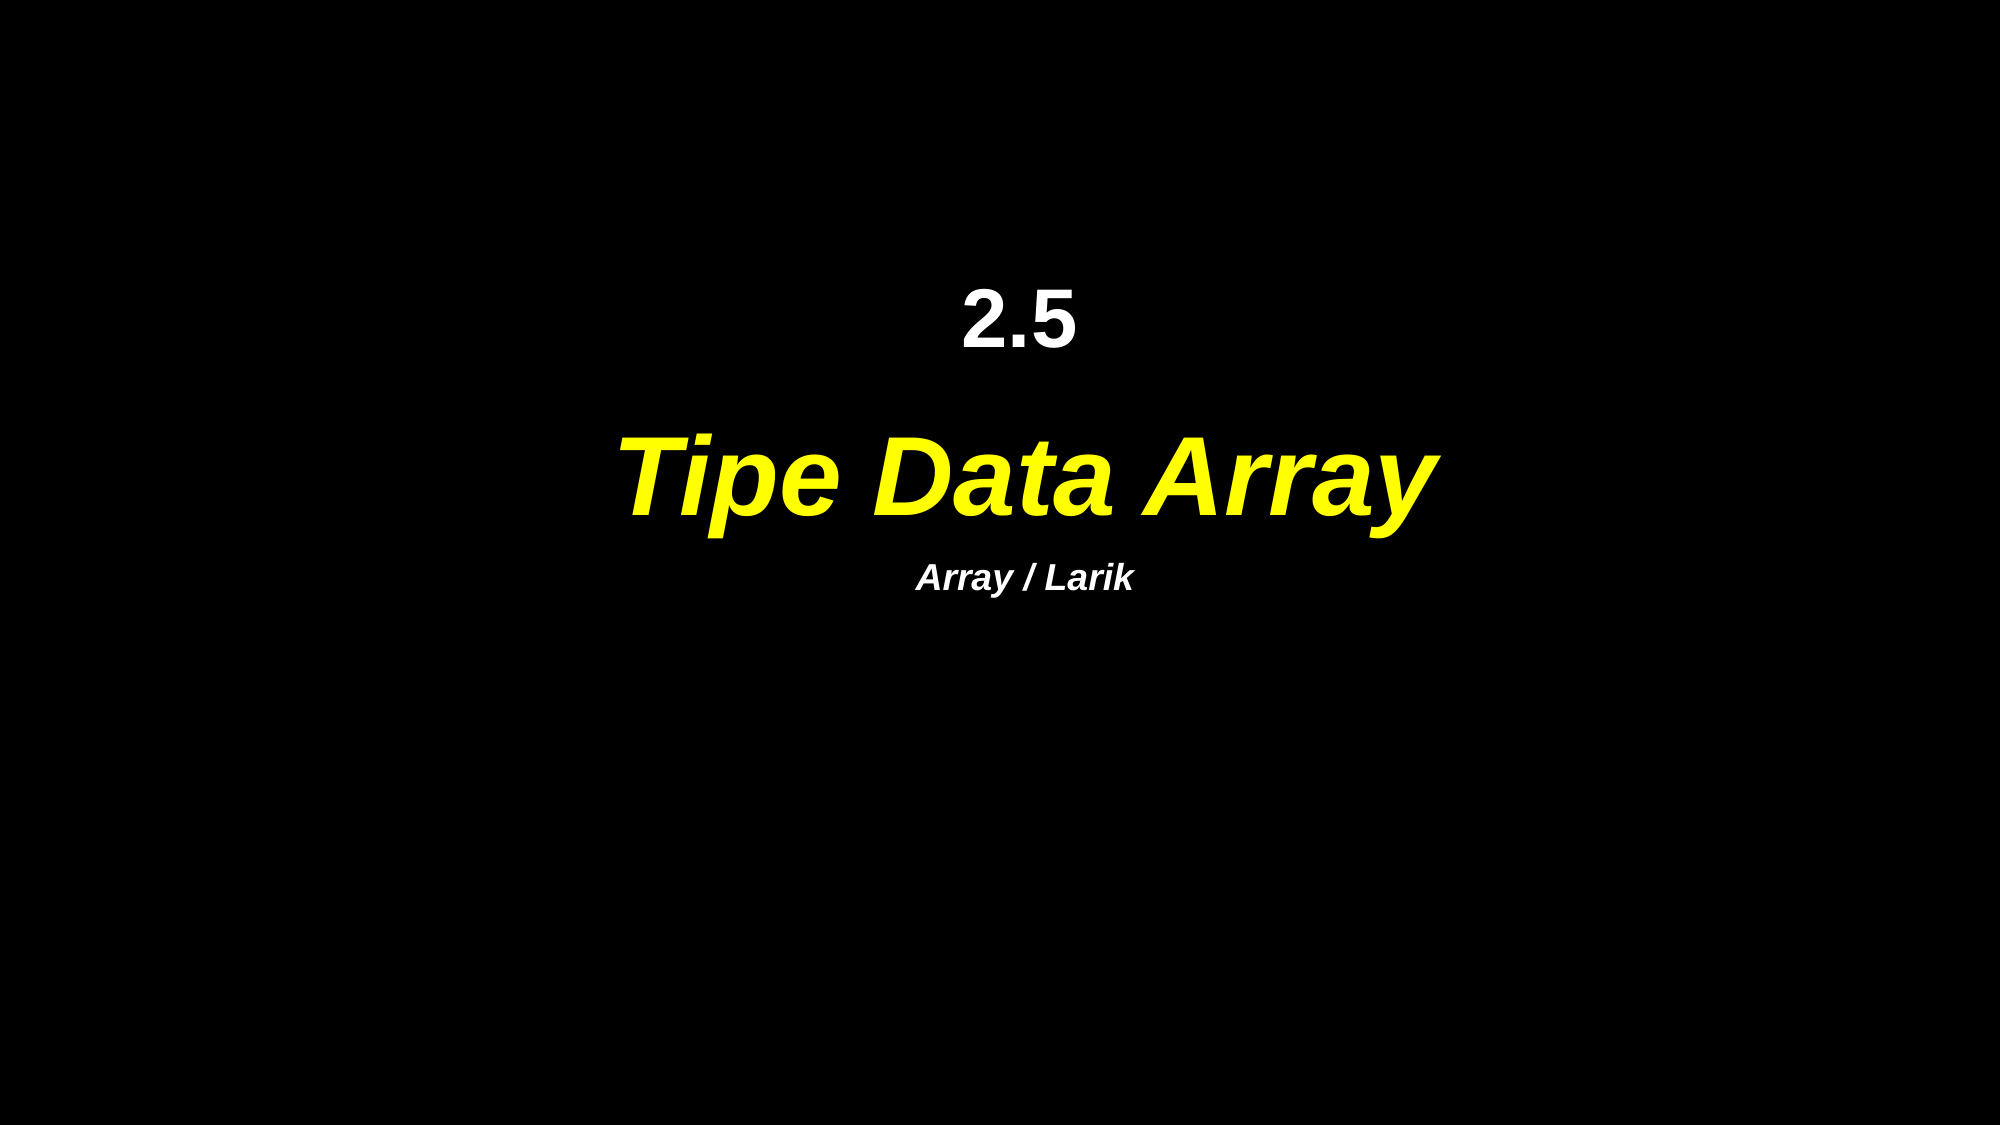

# 2.5
Tipe Data Array
Array / Larik